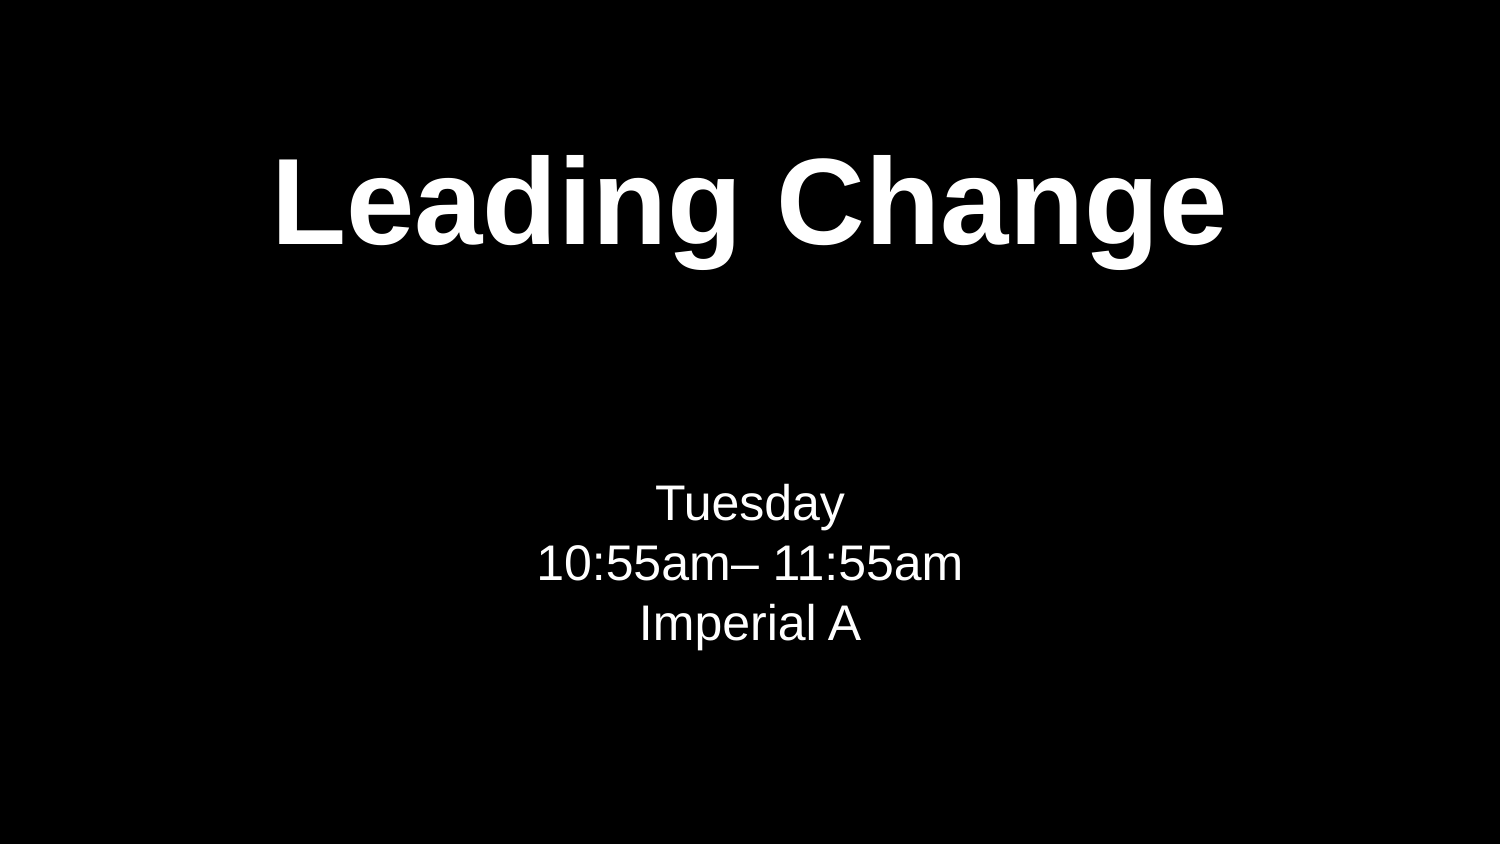

# Leading Change
Tuesday
10:55am– 11:55am
Imperial A